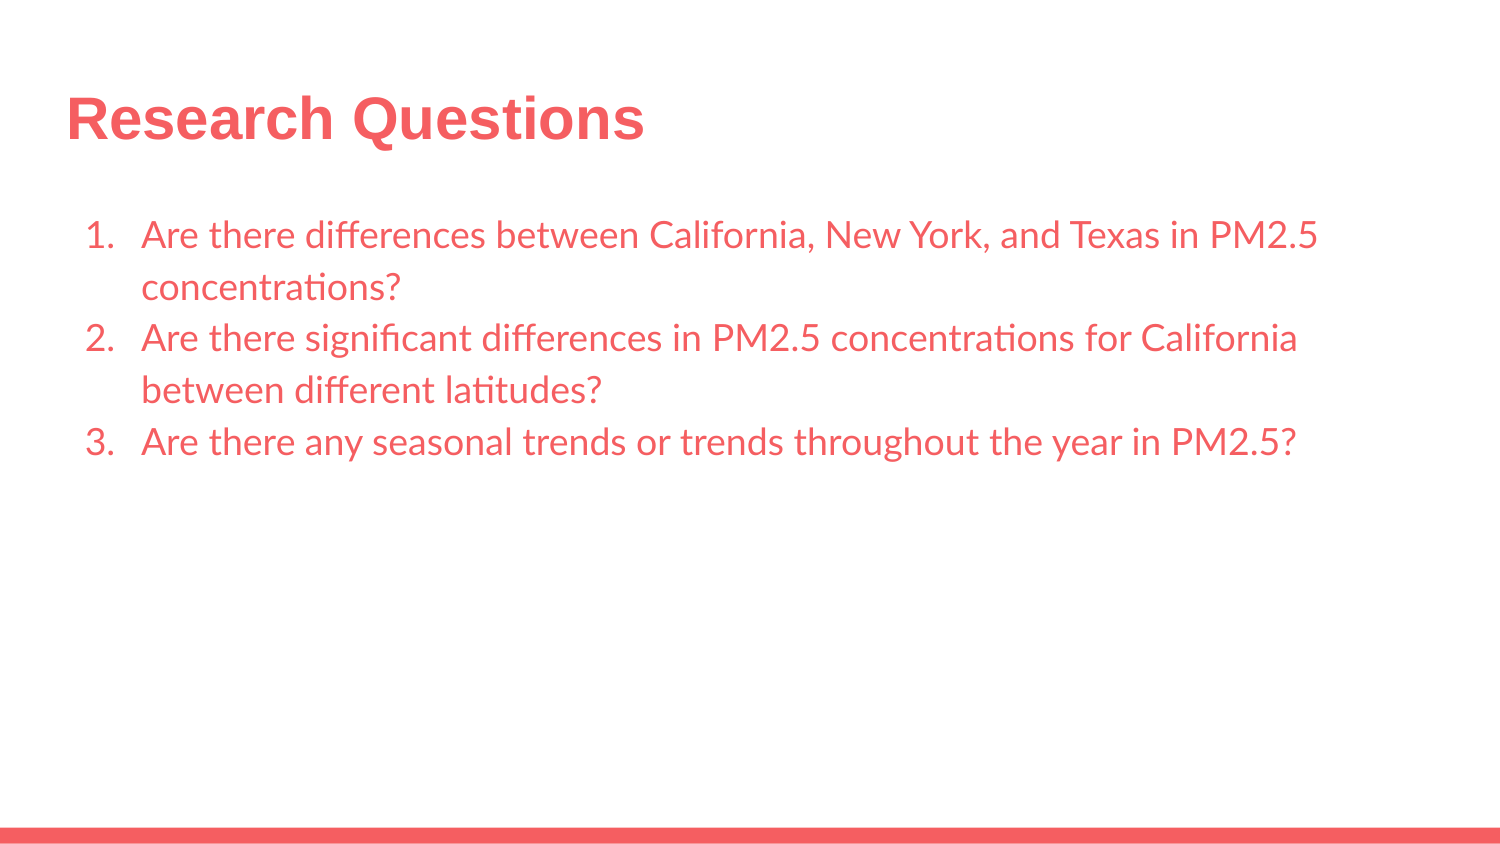

# Research Questions
Are there differences between California, New York, and Texas in PM2.5 concentrations?
Are there significant differences in PM2.5 concentrations for California between different latitudes?
Are there any seasonal trends or trends throughout the year in PM2.5?